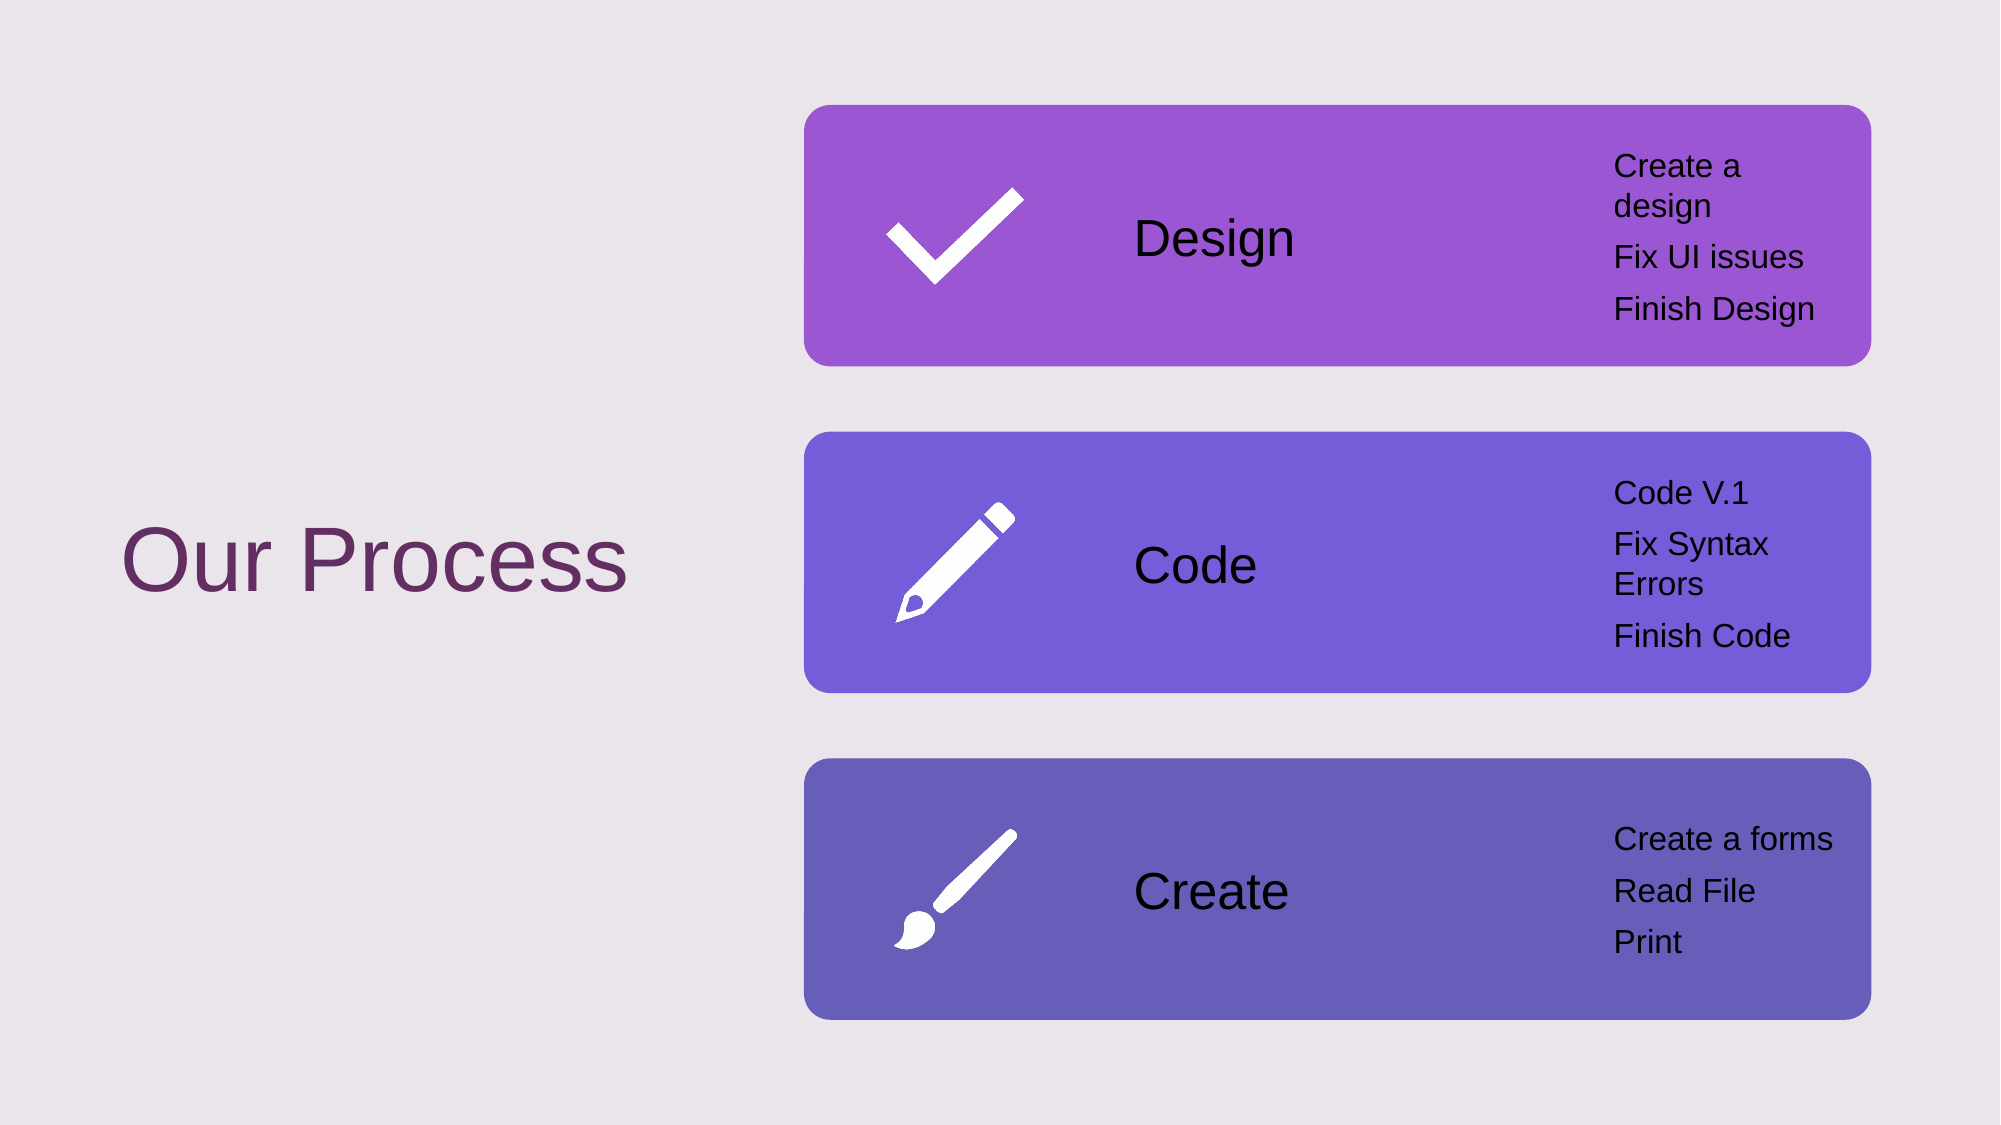

# Our Process
Design
Create a design
Fix UI issues
Finish Design
Code
Code V.1
Fix Syntax Errors
Finish Code
Create
Create a forms
Read File
Print